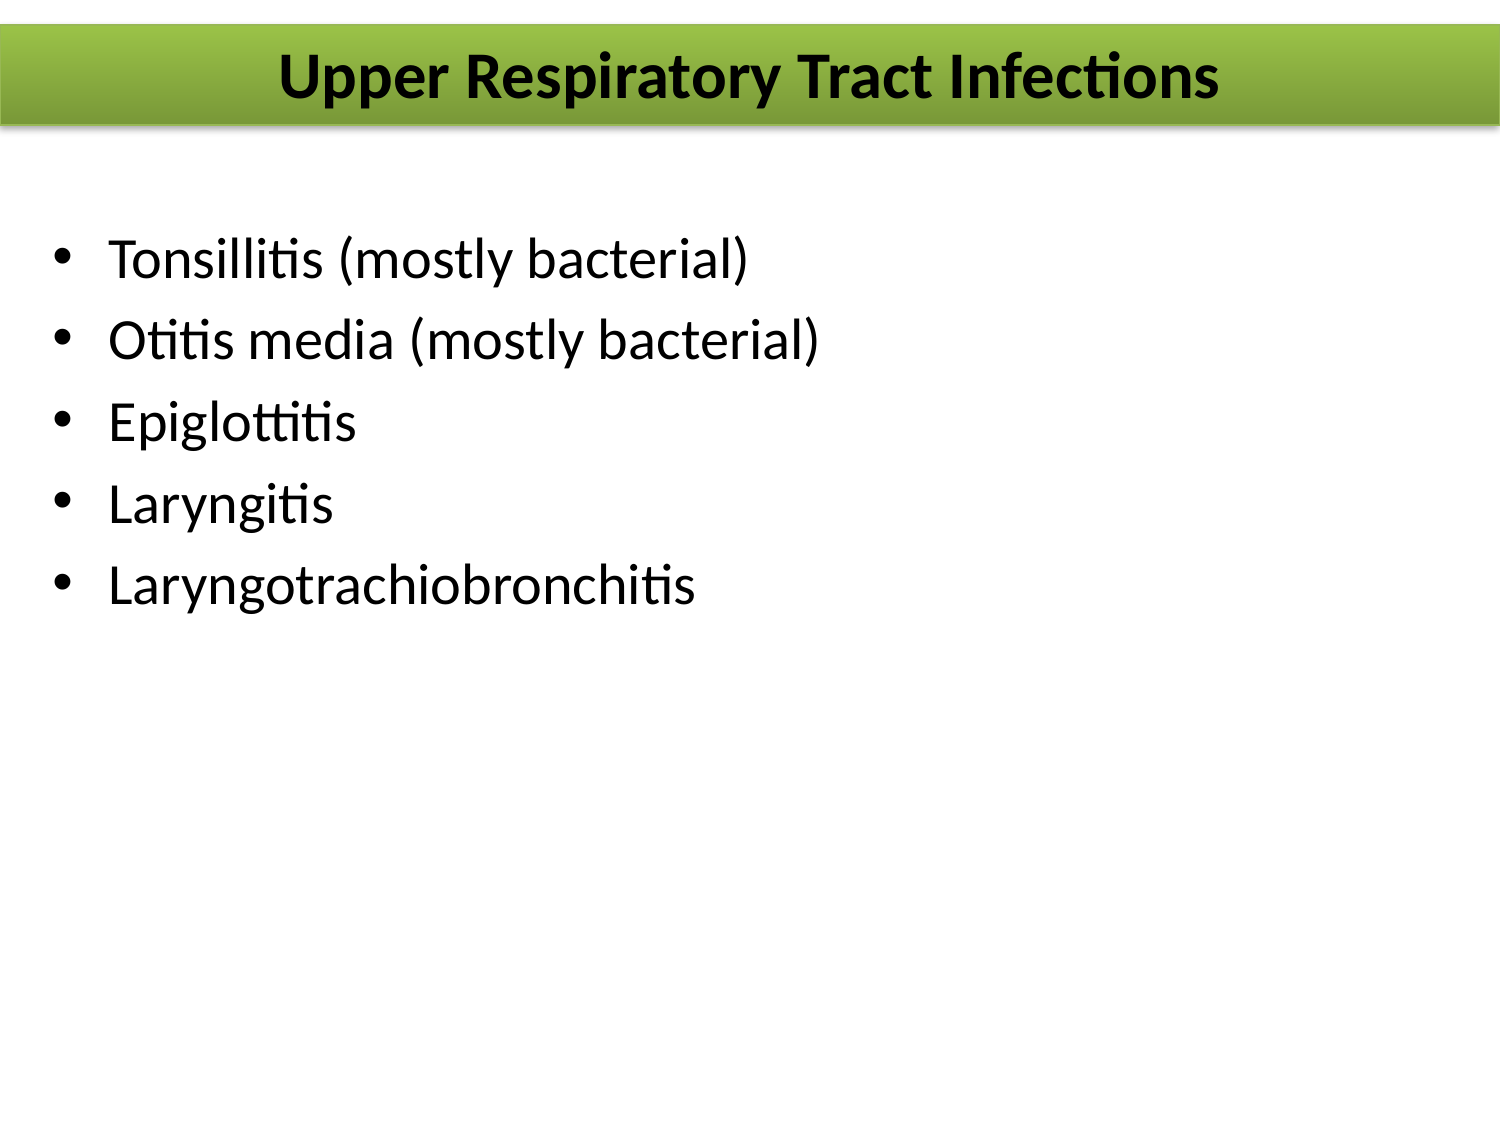

Upper Respiratory Tract Infections
Tonsillitis (mostly bacterial)
Otitis media (mostly bacterial)
Epiglottitis
Laryngitis
Laryngotrachiobronchitis